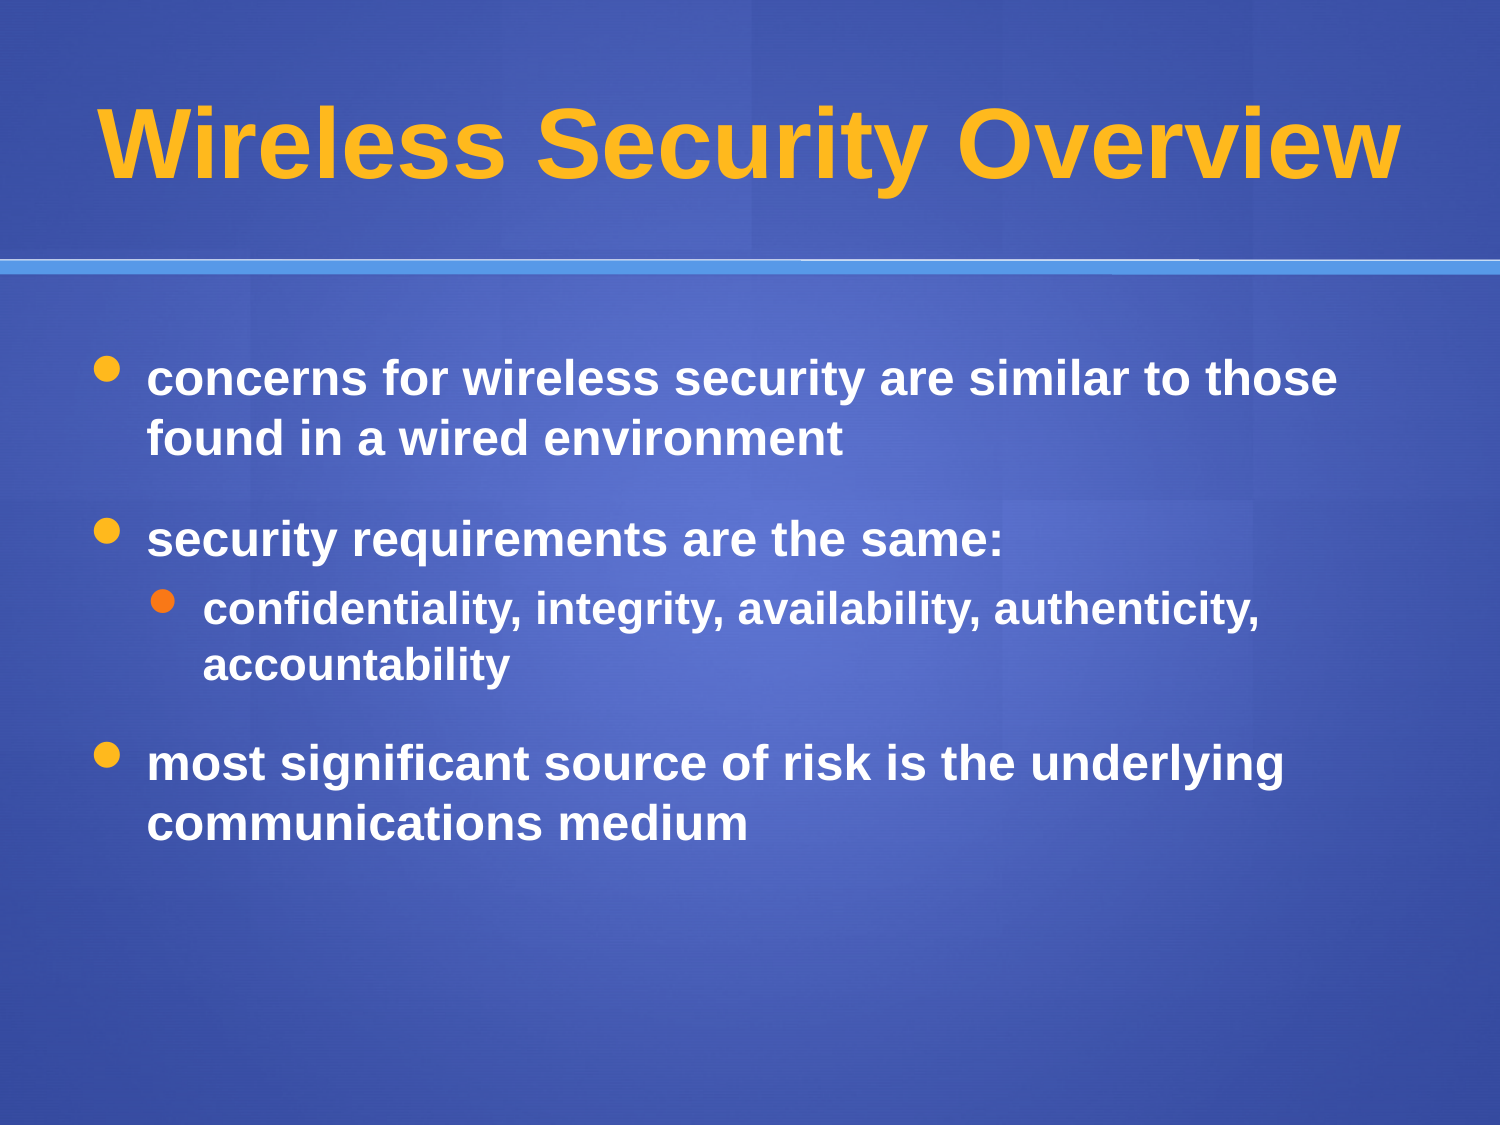

# Wireless Security Overview
concerns for wireless security are similar to those found in a wired environment
security requirements are the same:
confidentiality, integrity, availability, authenticity, accountability
most significant source of risk is the underlying communications medium